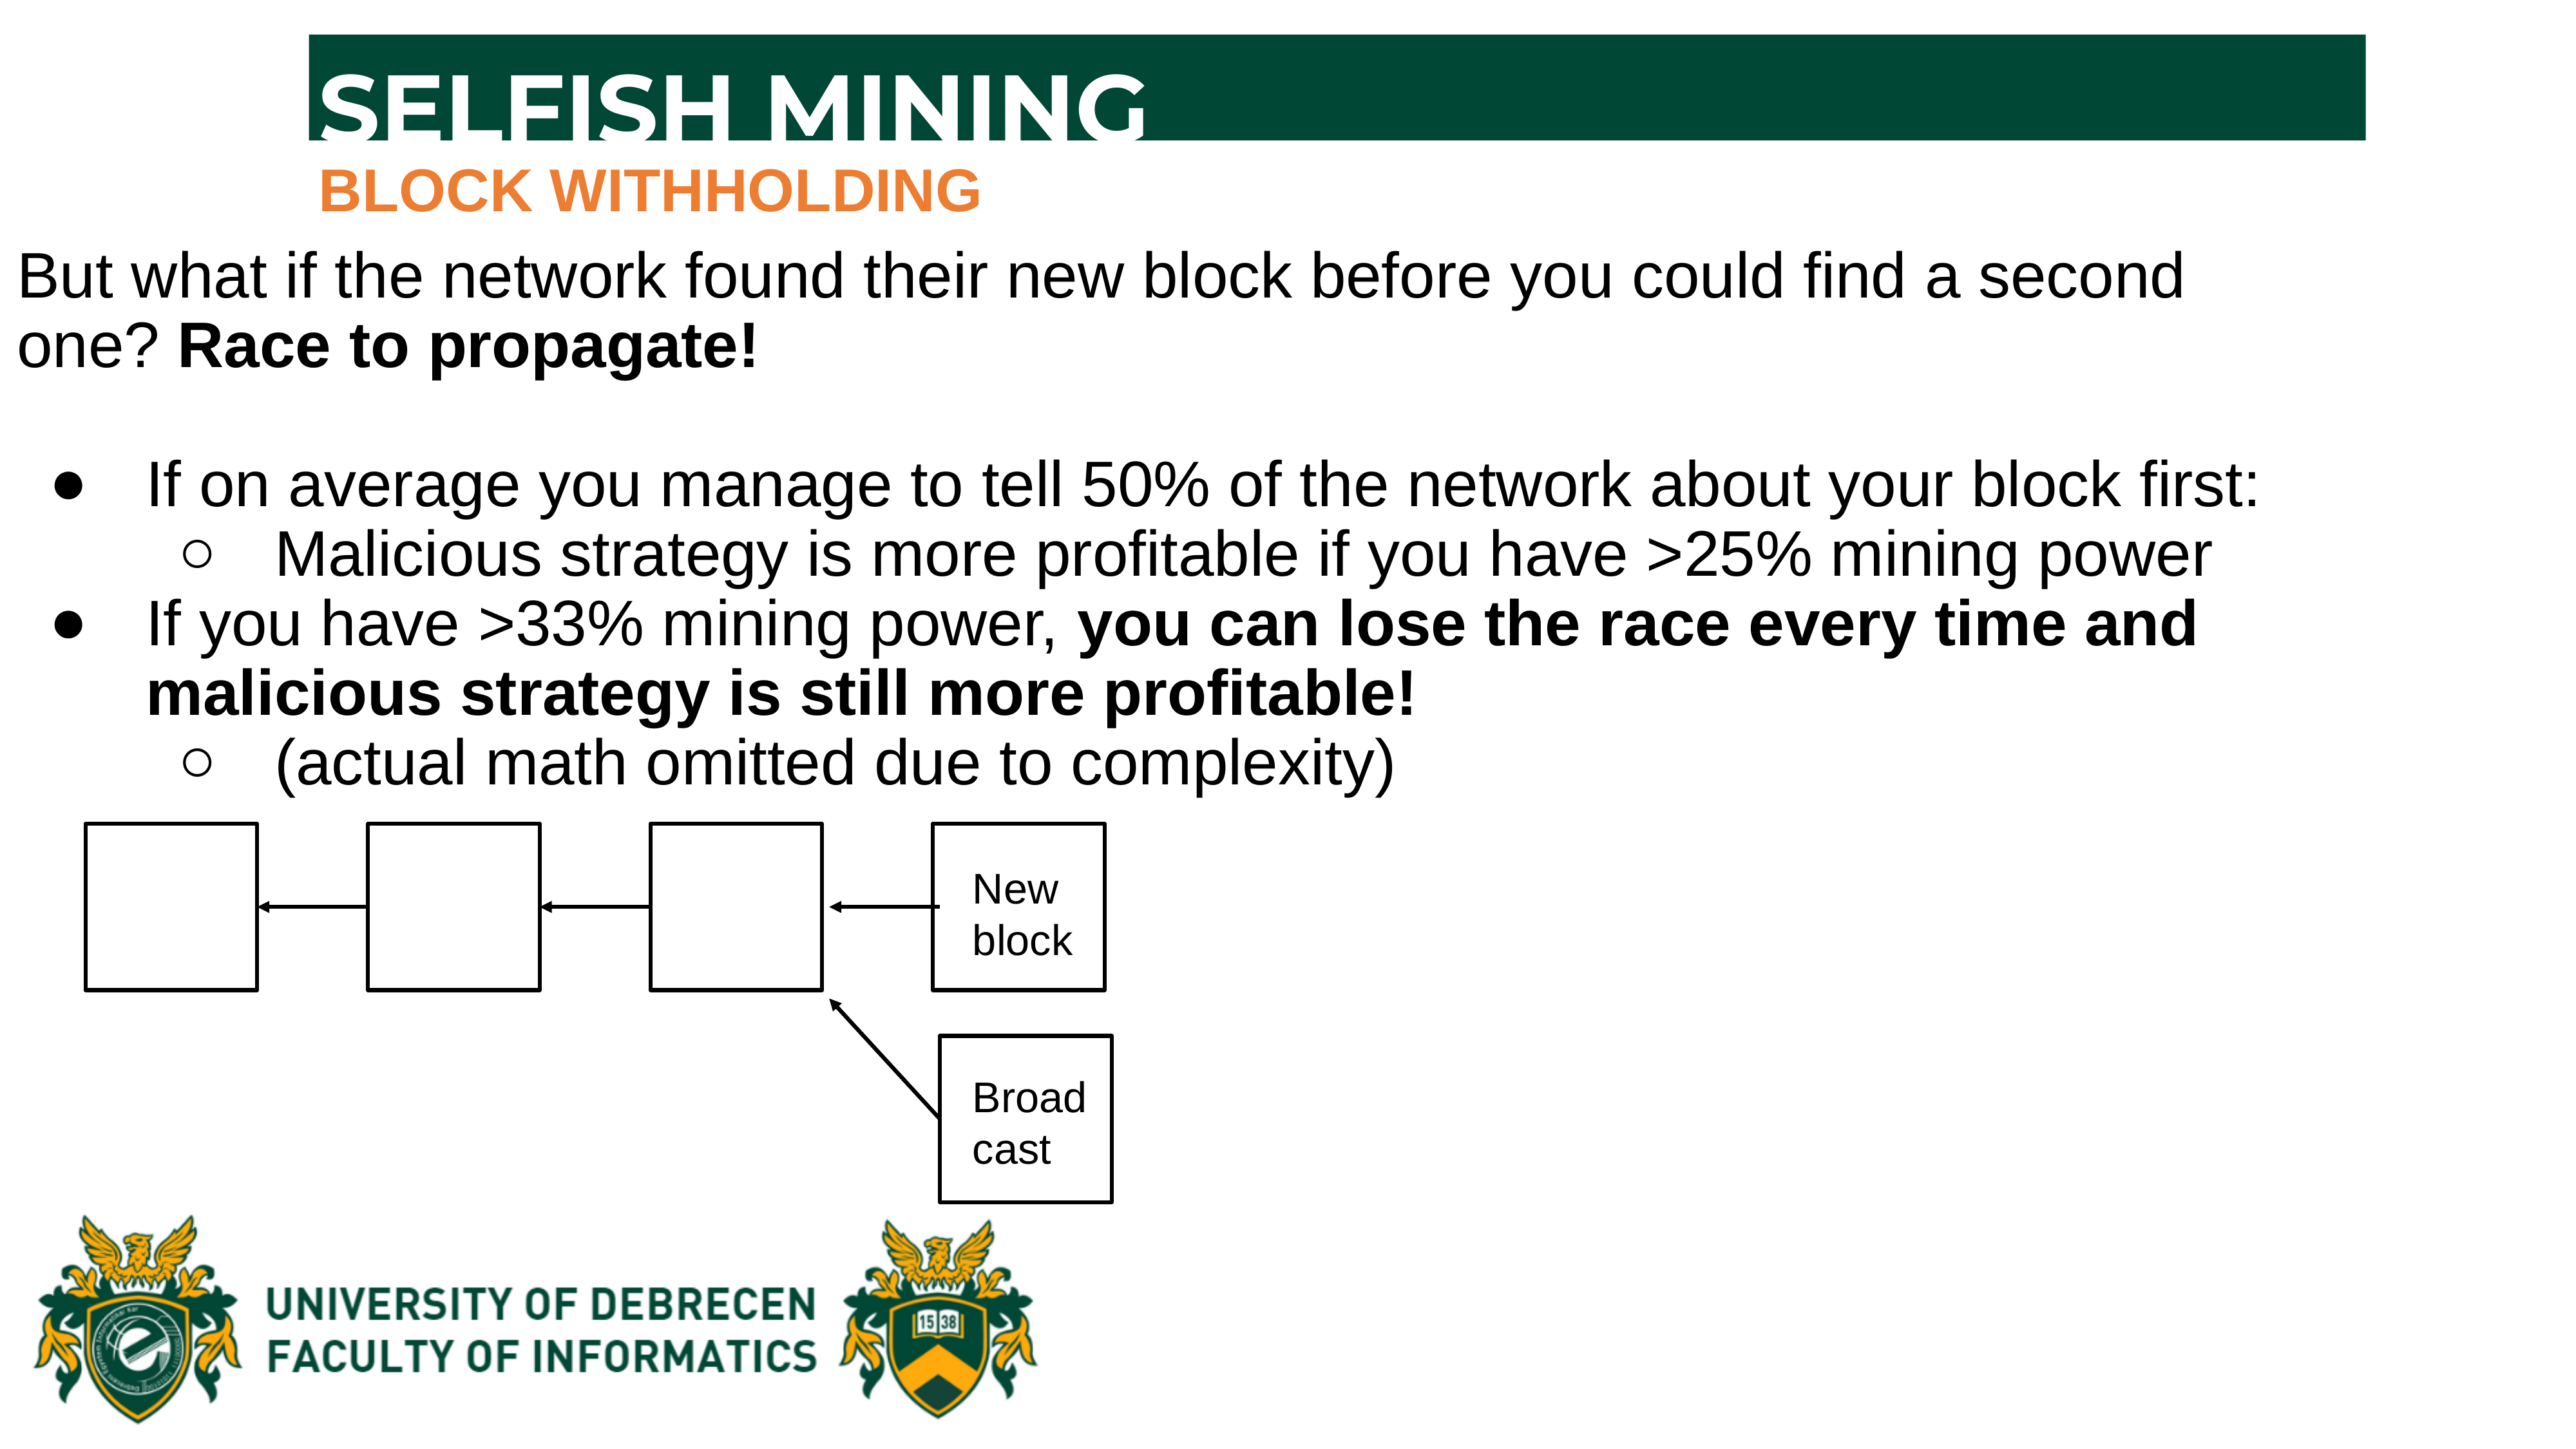

SELFISH MINING
BLOCK WITHHOLDING
But what if the network found their new block before you could find a second one? Race to propagate!

If on average you manage to tell 50% of the network about your block first:
Malicious strategy is more profitable if you have >25% mining power
If you have >33% mining power, you can lose the race every time and malicious strategy is still more profitable!
(actual math omitted due to complexity)

New block

Broad
cast